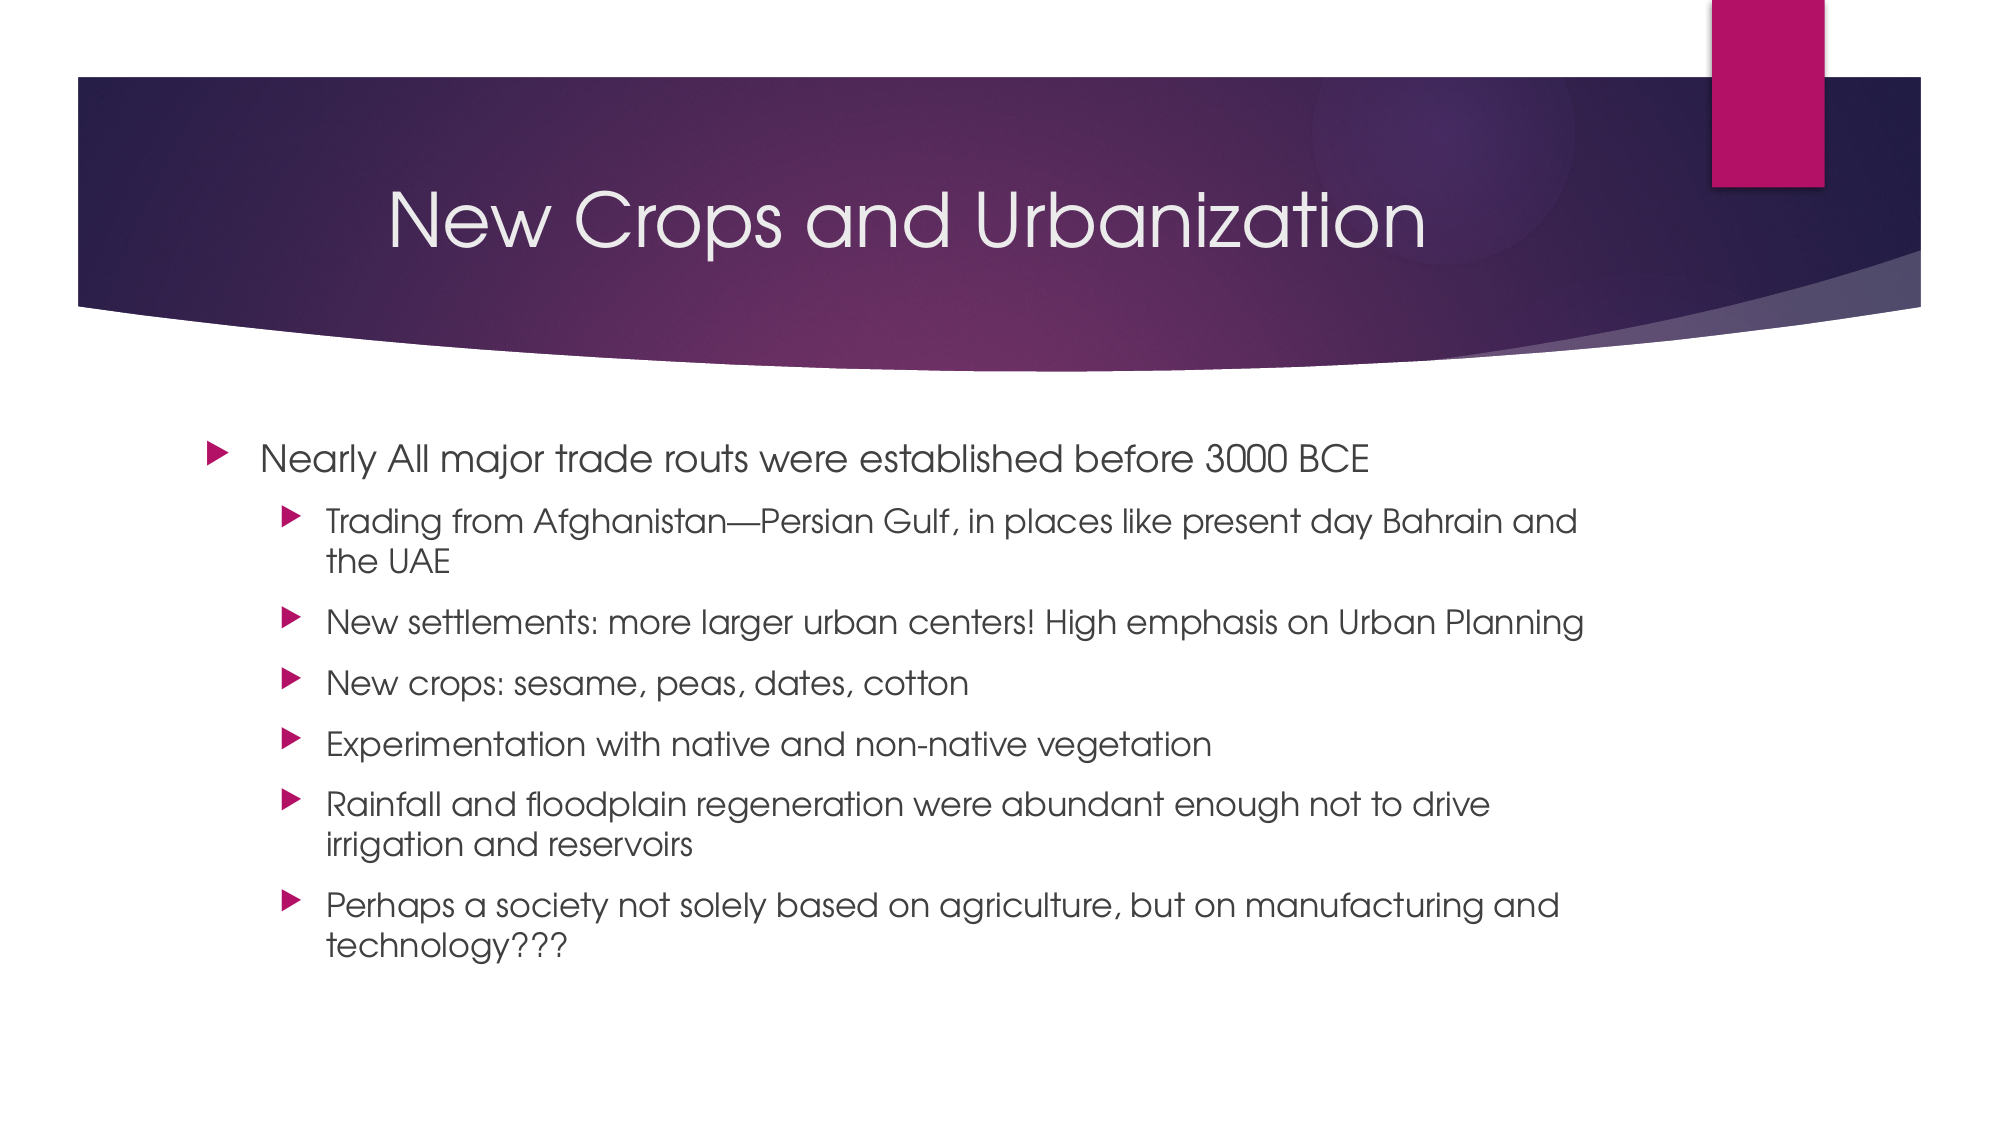

# New Crops and Urbanization
Nearly All major trade routs were established before 3000 BCE
Trading from Afghanistan—Persian Gulf, in places like present day Bahrain and the UAE
New settlements: more larger urban centers! High emphasis on Urban Planning
New crops: sesame, peas, dates, cotton
Experimentation with native and non-native vegetation
Rainfall and floodplain regeneration were abundant enough not to drive irrigation and reservoirs
Perhaps a society not solely based on agriculture, but on manufacturing and technology???